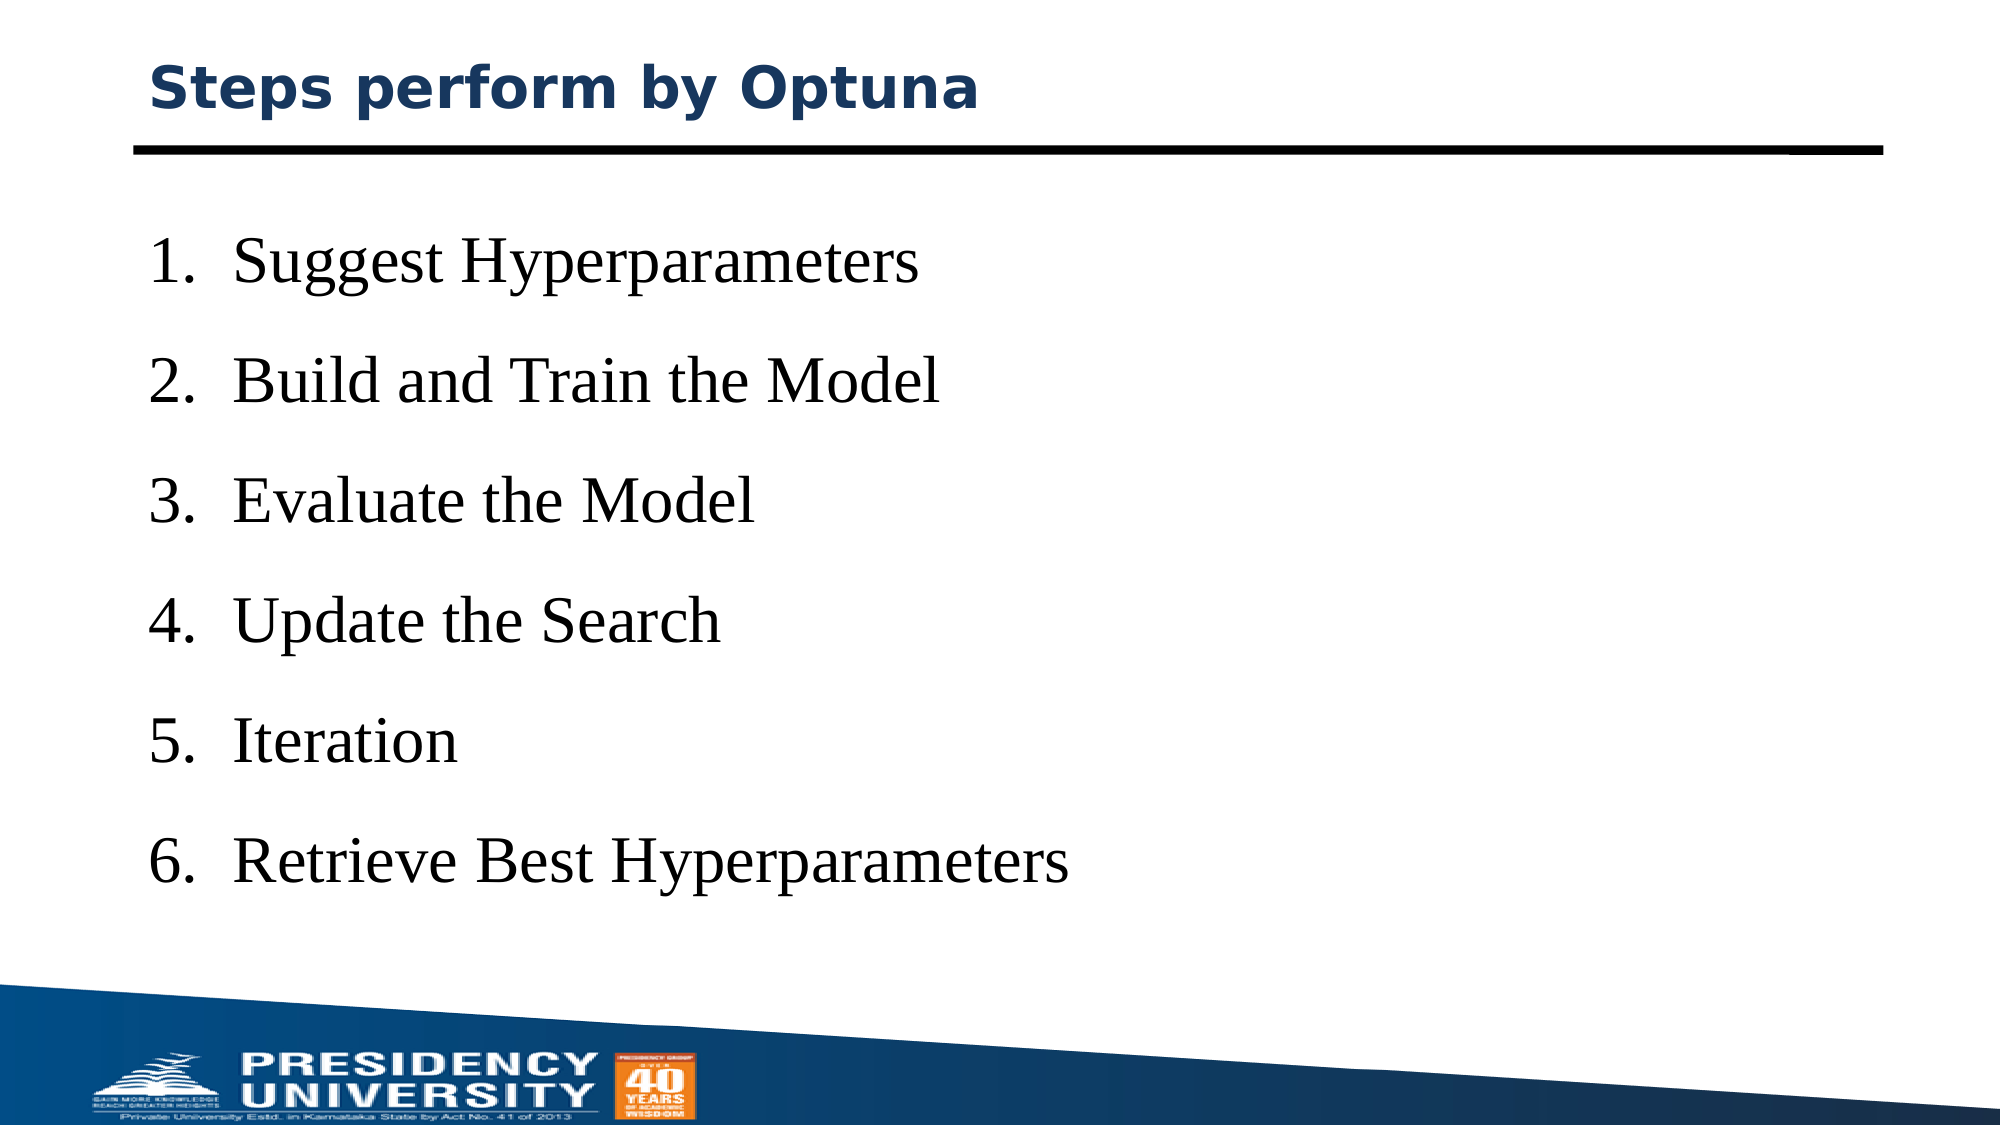

# Steps perform by Optuna

Suggest Hyperparameters
Build and Train the Model
Evaluate the Model
Update the Search
Iteration
Retrieve Best Hyperparameters